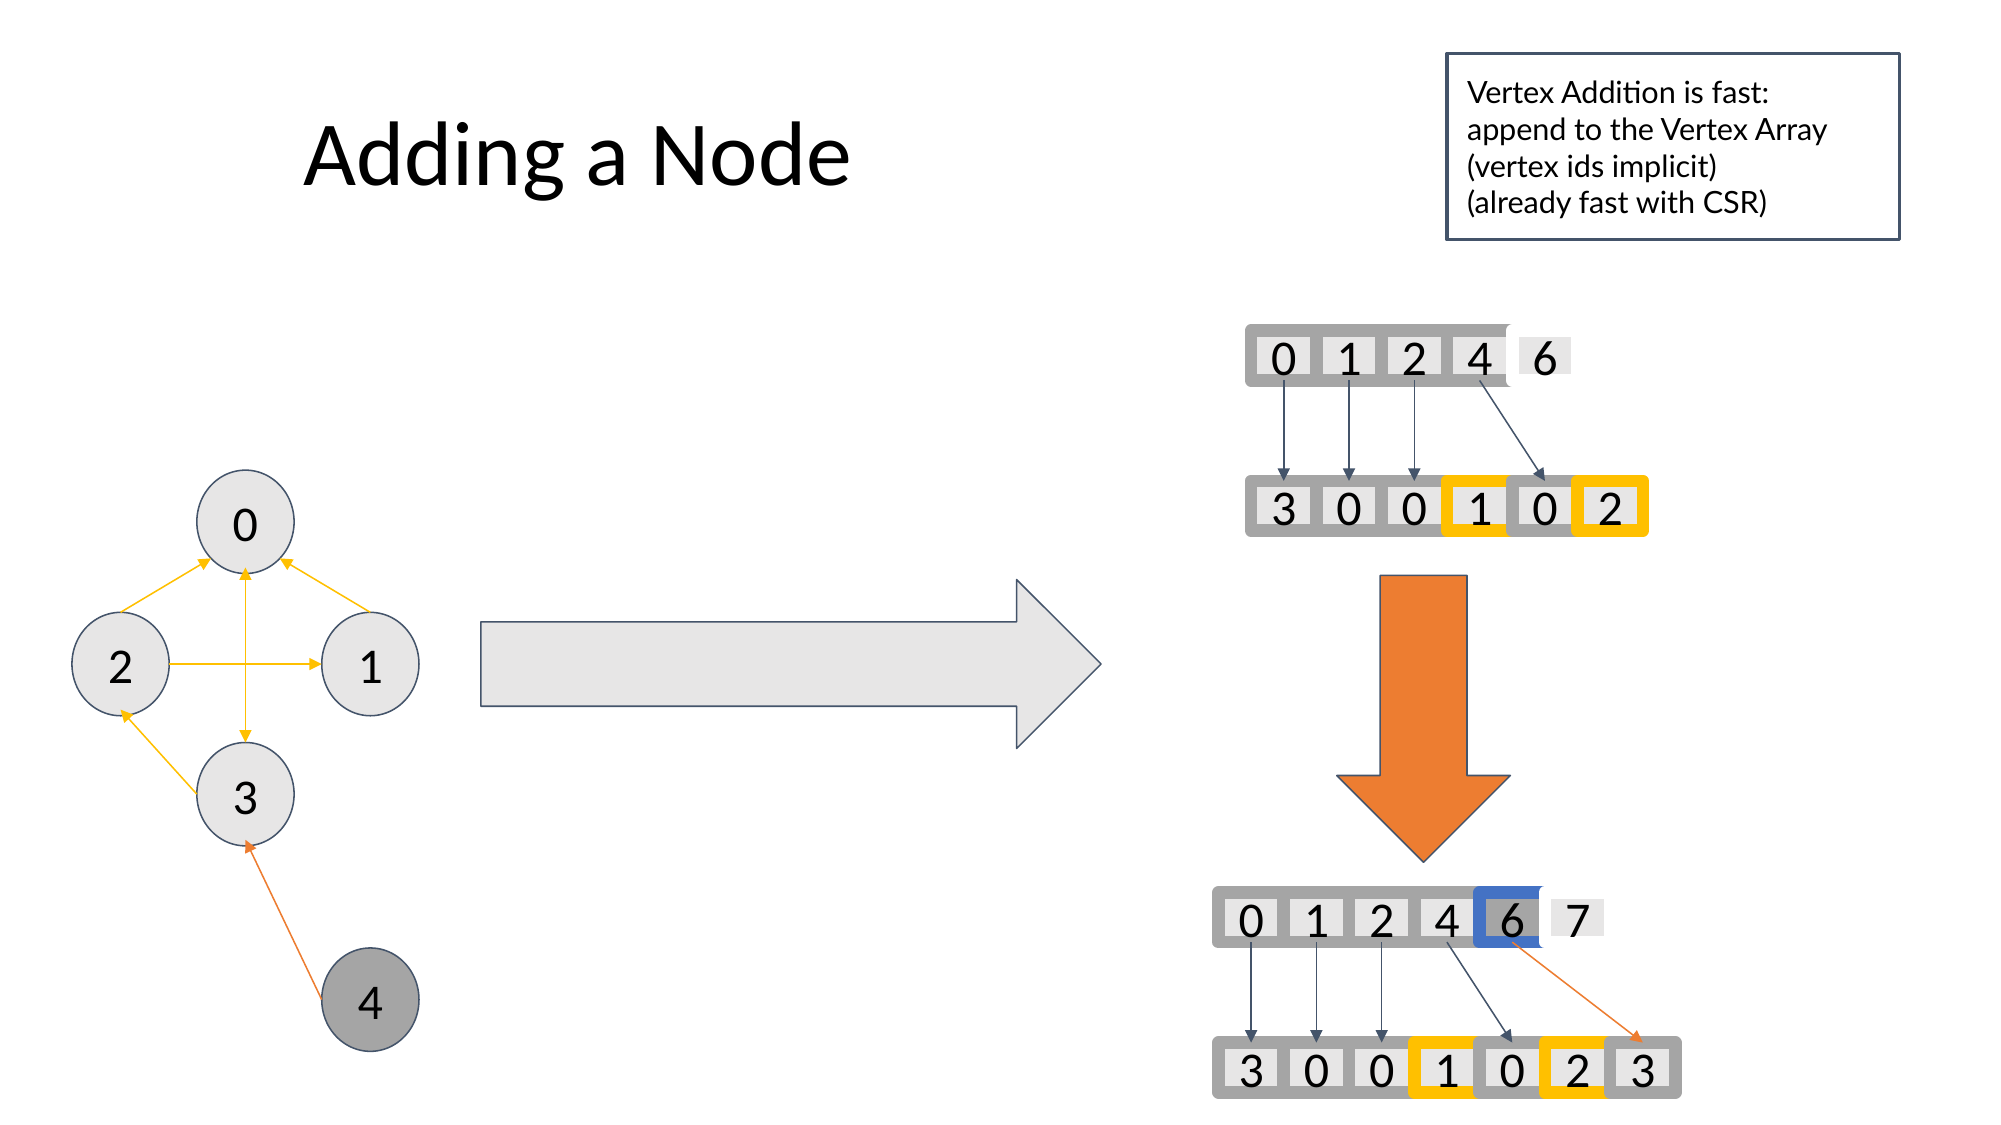

Vertex Addition is fast:
append to the Vertex Array
(vertex ids implicit)
(already fast with CSR)
# Adding a Node
0
1
2
4
6
0
3
0
0
1
0
2

2
1
3
0
1
2
4
6
7
4
3
0
0
1
0
2
3